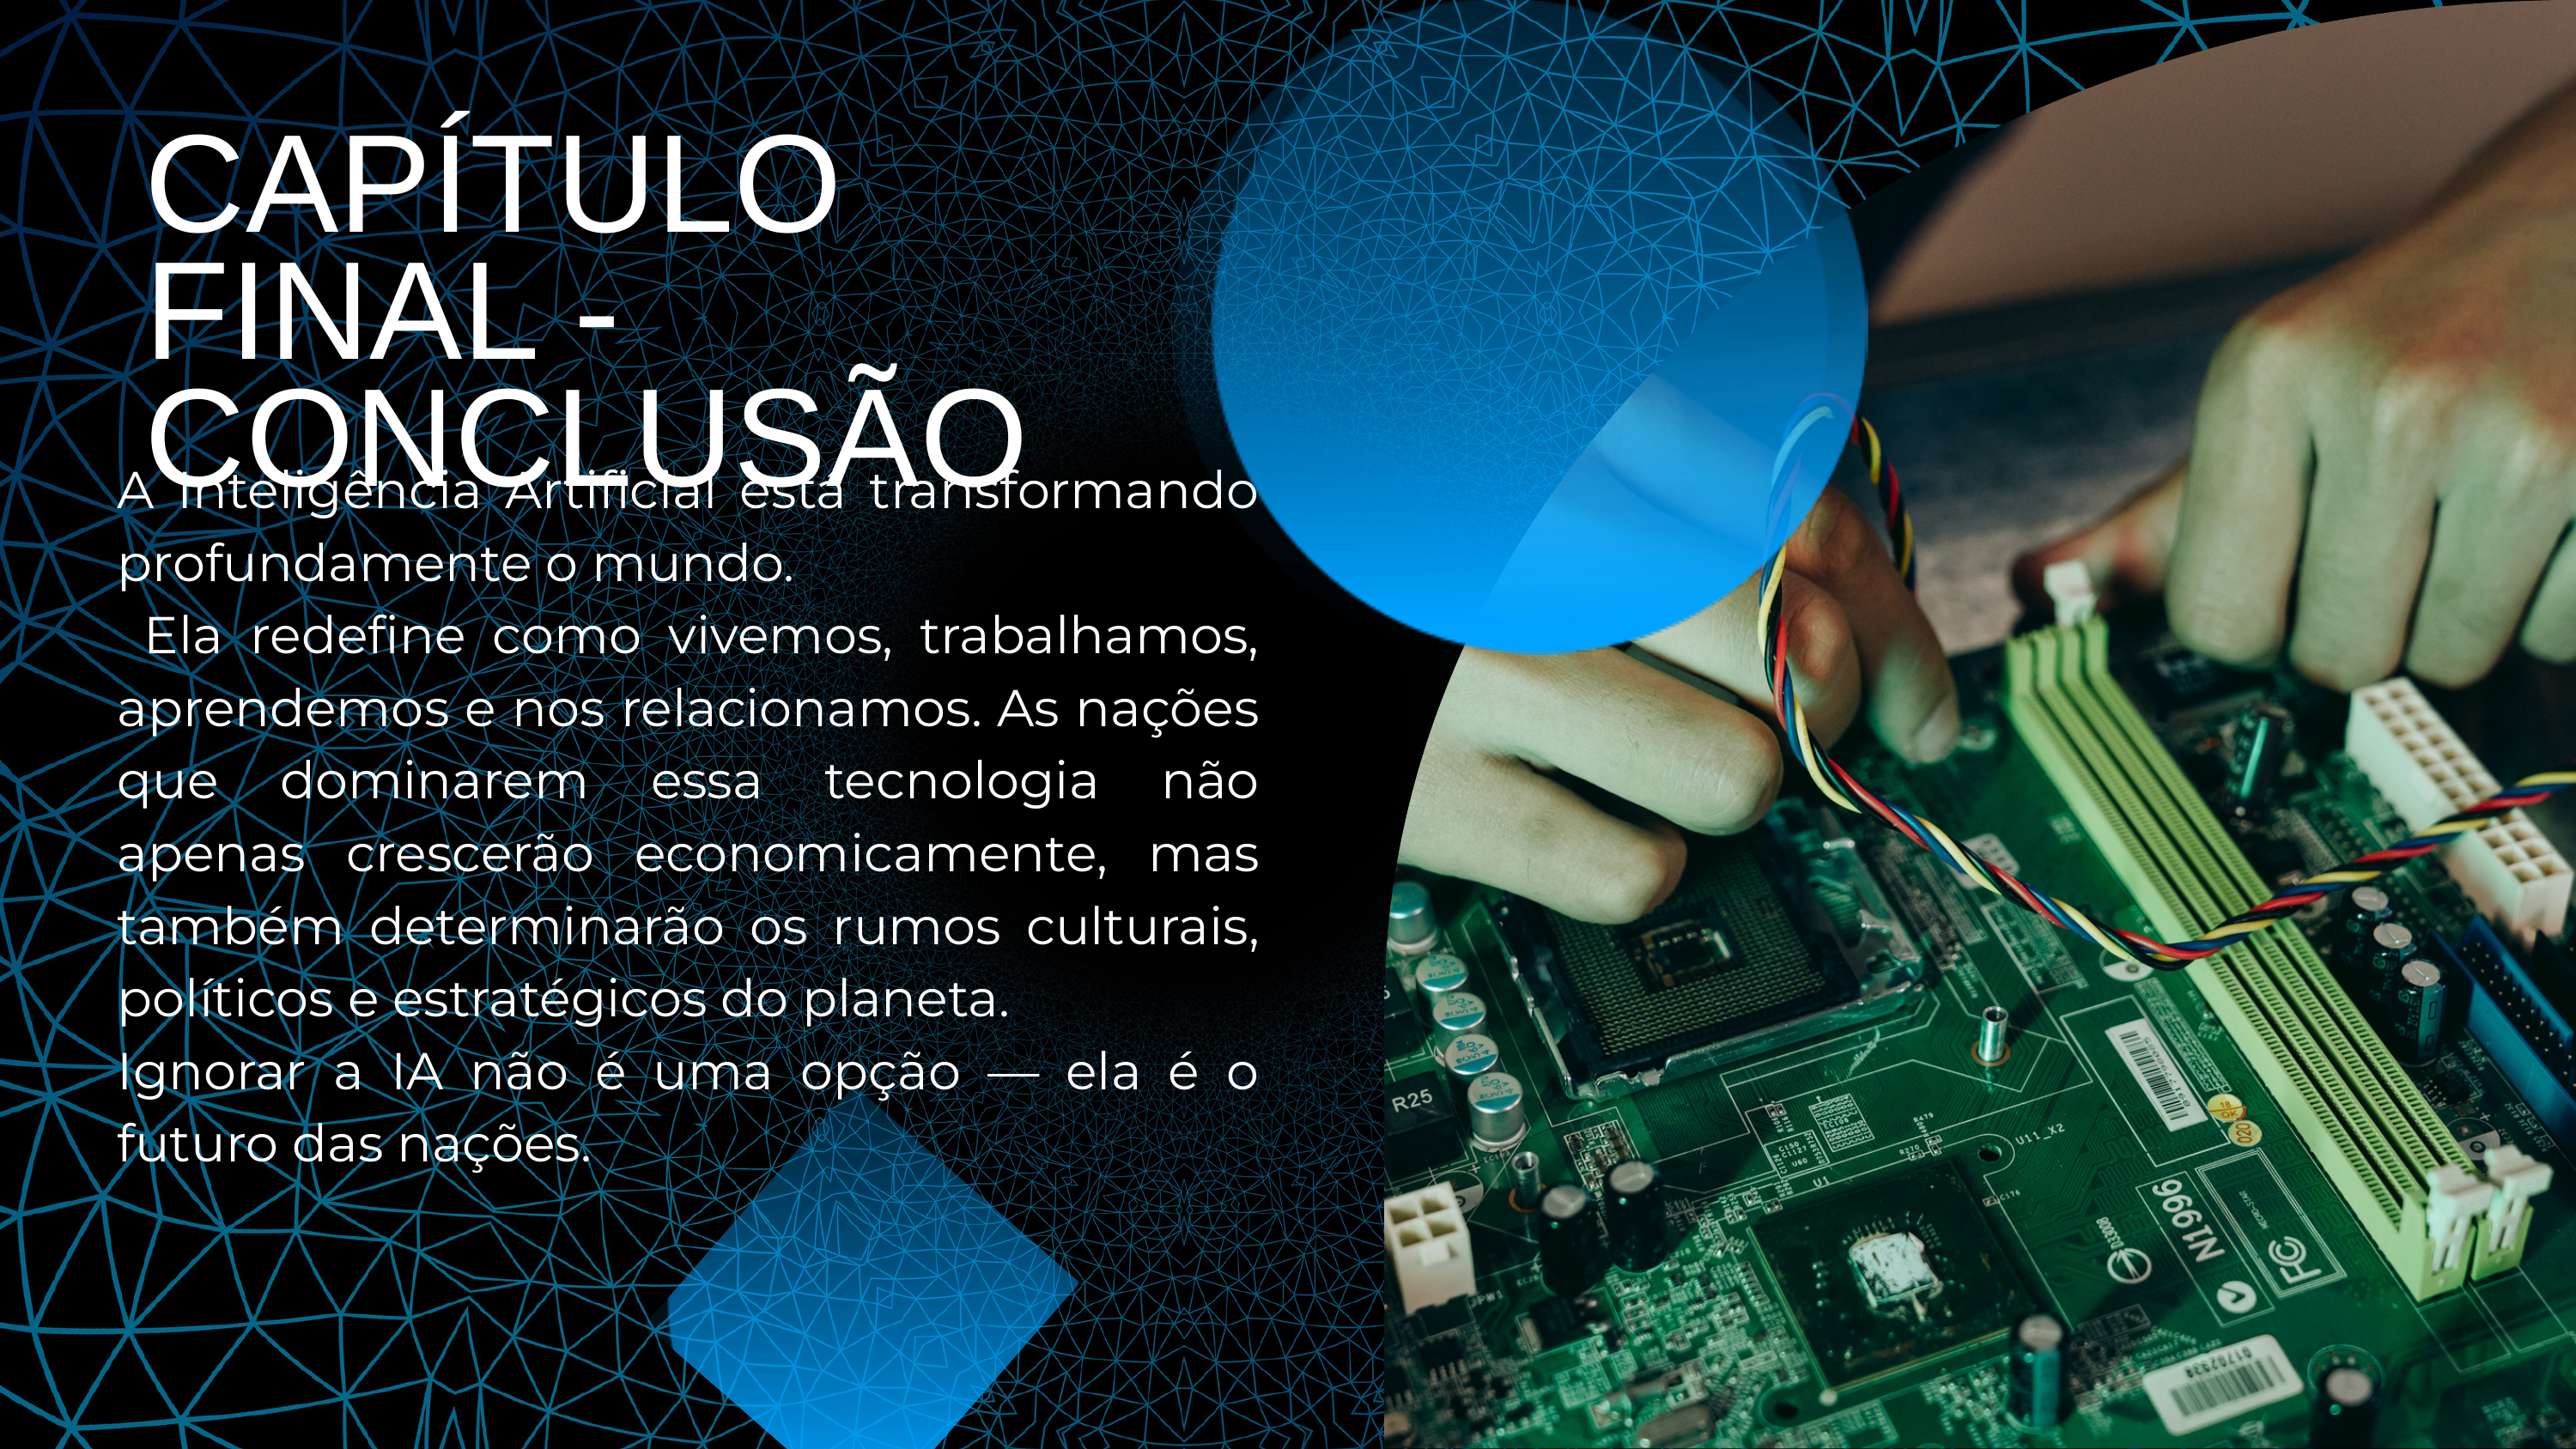

CAPÍTULO  FINAL -  CONCLUSÃO
A Inteligência Artificial está transformando profundamente o mundo.
 Ela redefine como vivemos, trabalhamos, aprendemos e nos relacionamos. As nações que dominarem essa tecnologia não apenas crescerão economicamente, mas também determinarão os rumos culturais, políticos e estratégicos do planeta.
Ignorar a IA não é uma opção — ela é o futuro das nações.